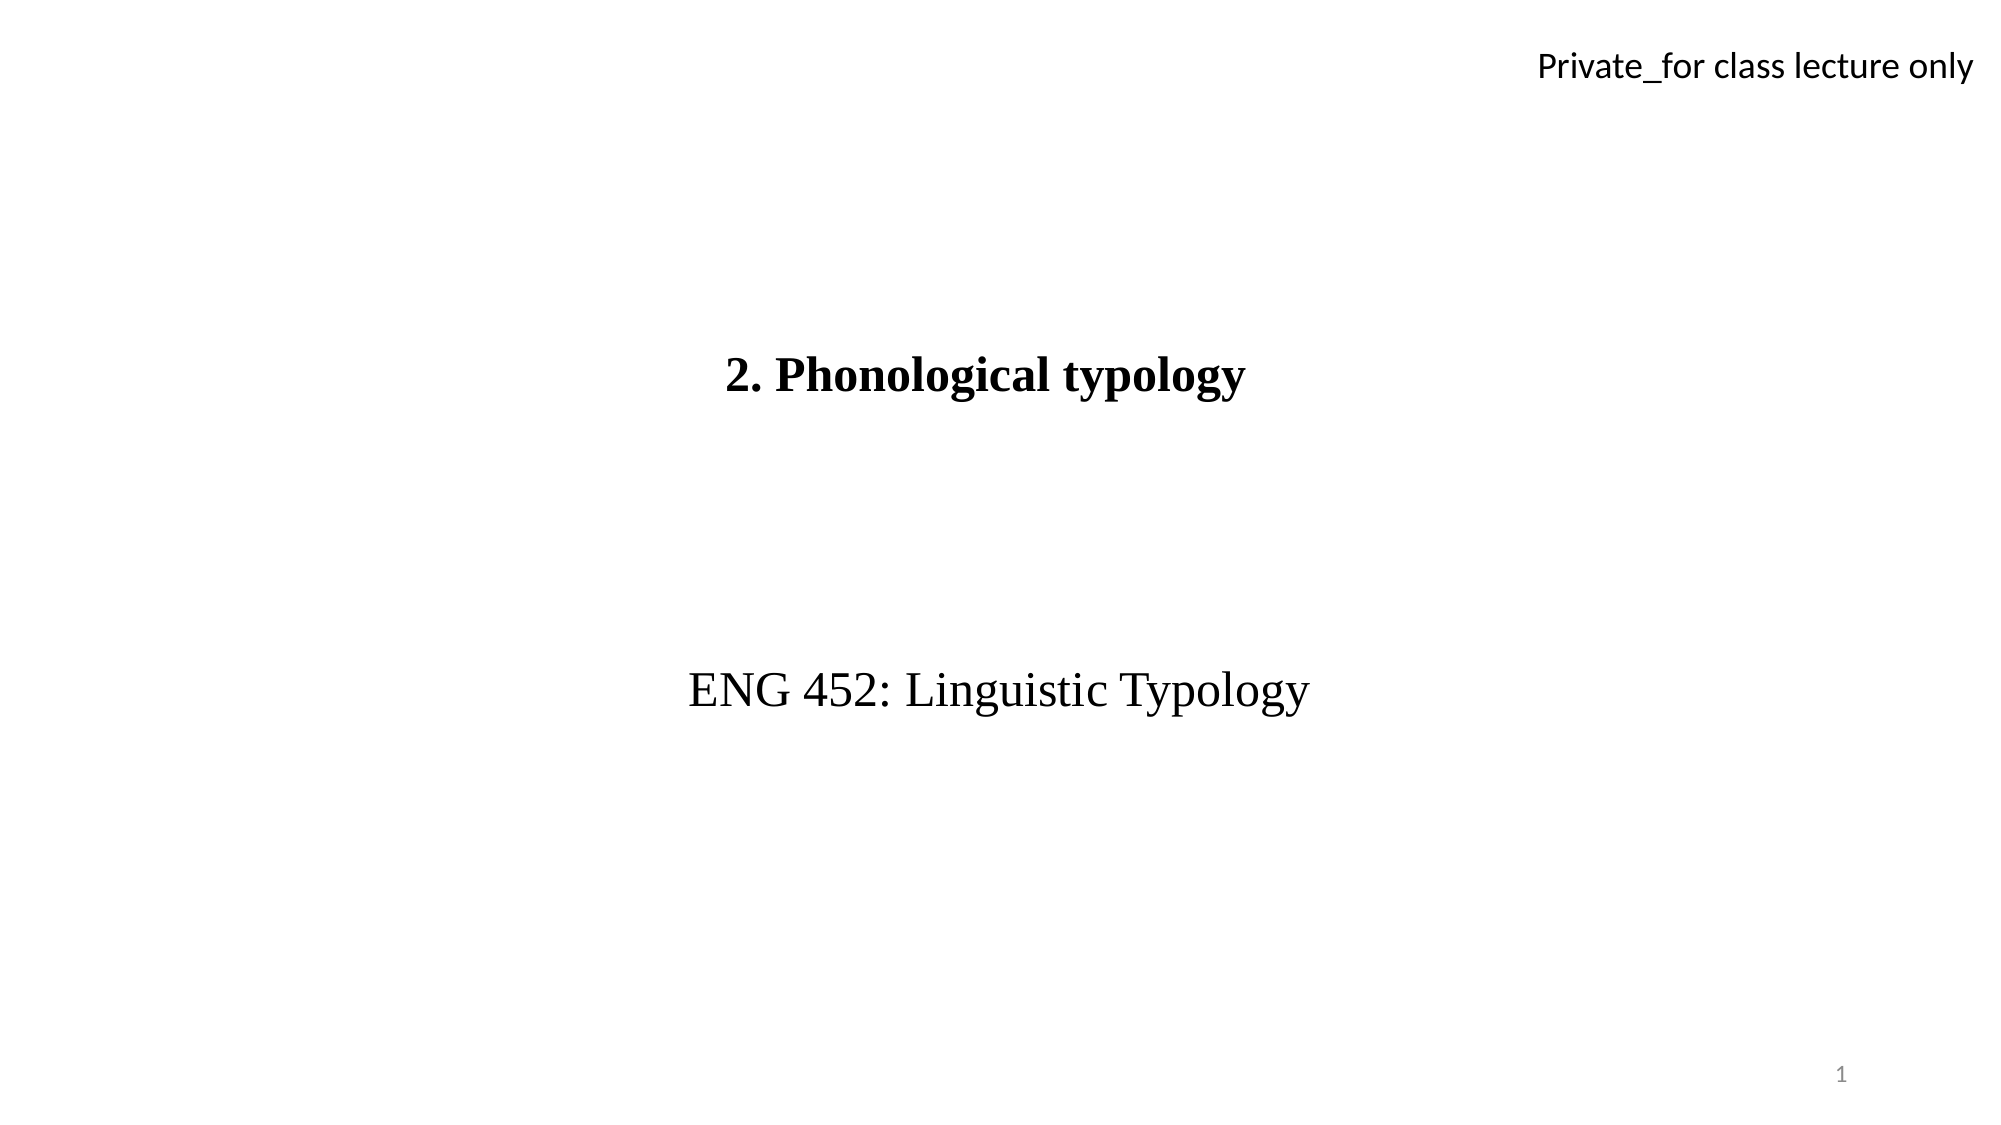

# 2. Phonological typology
ENG 452: Linguistic Typology
1